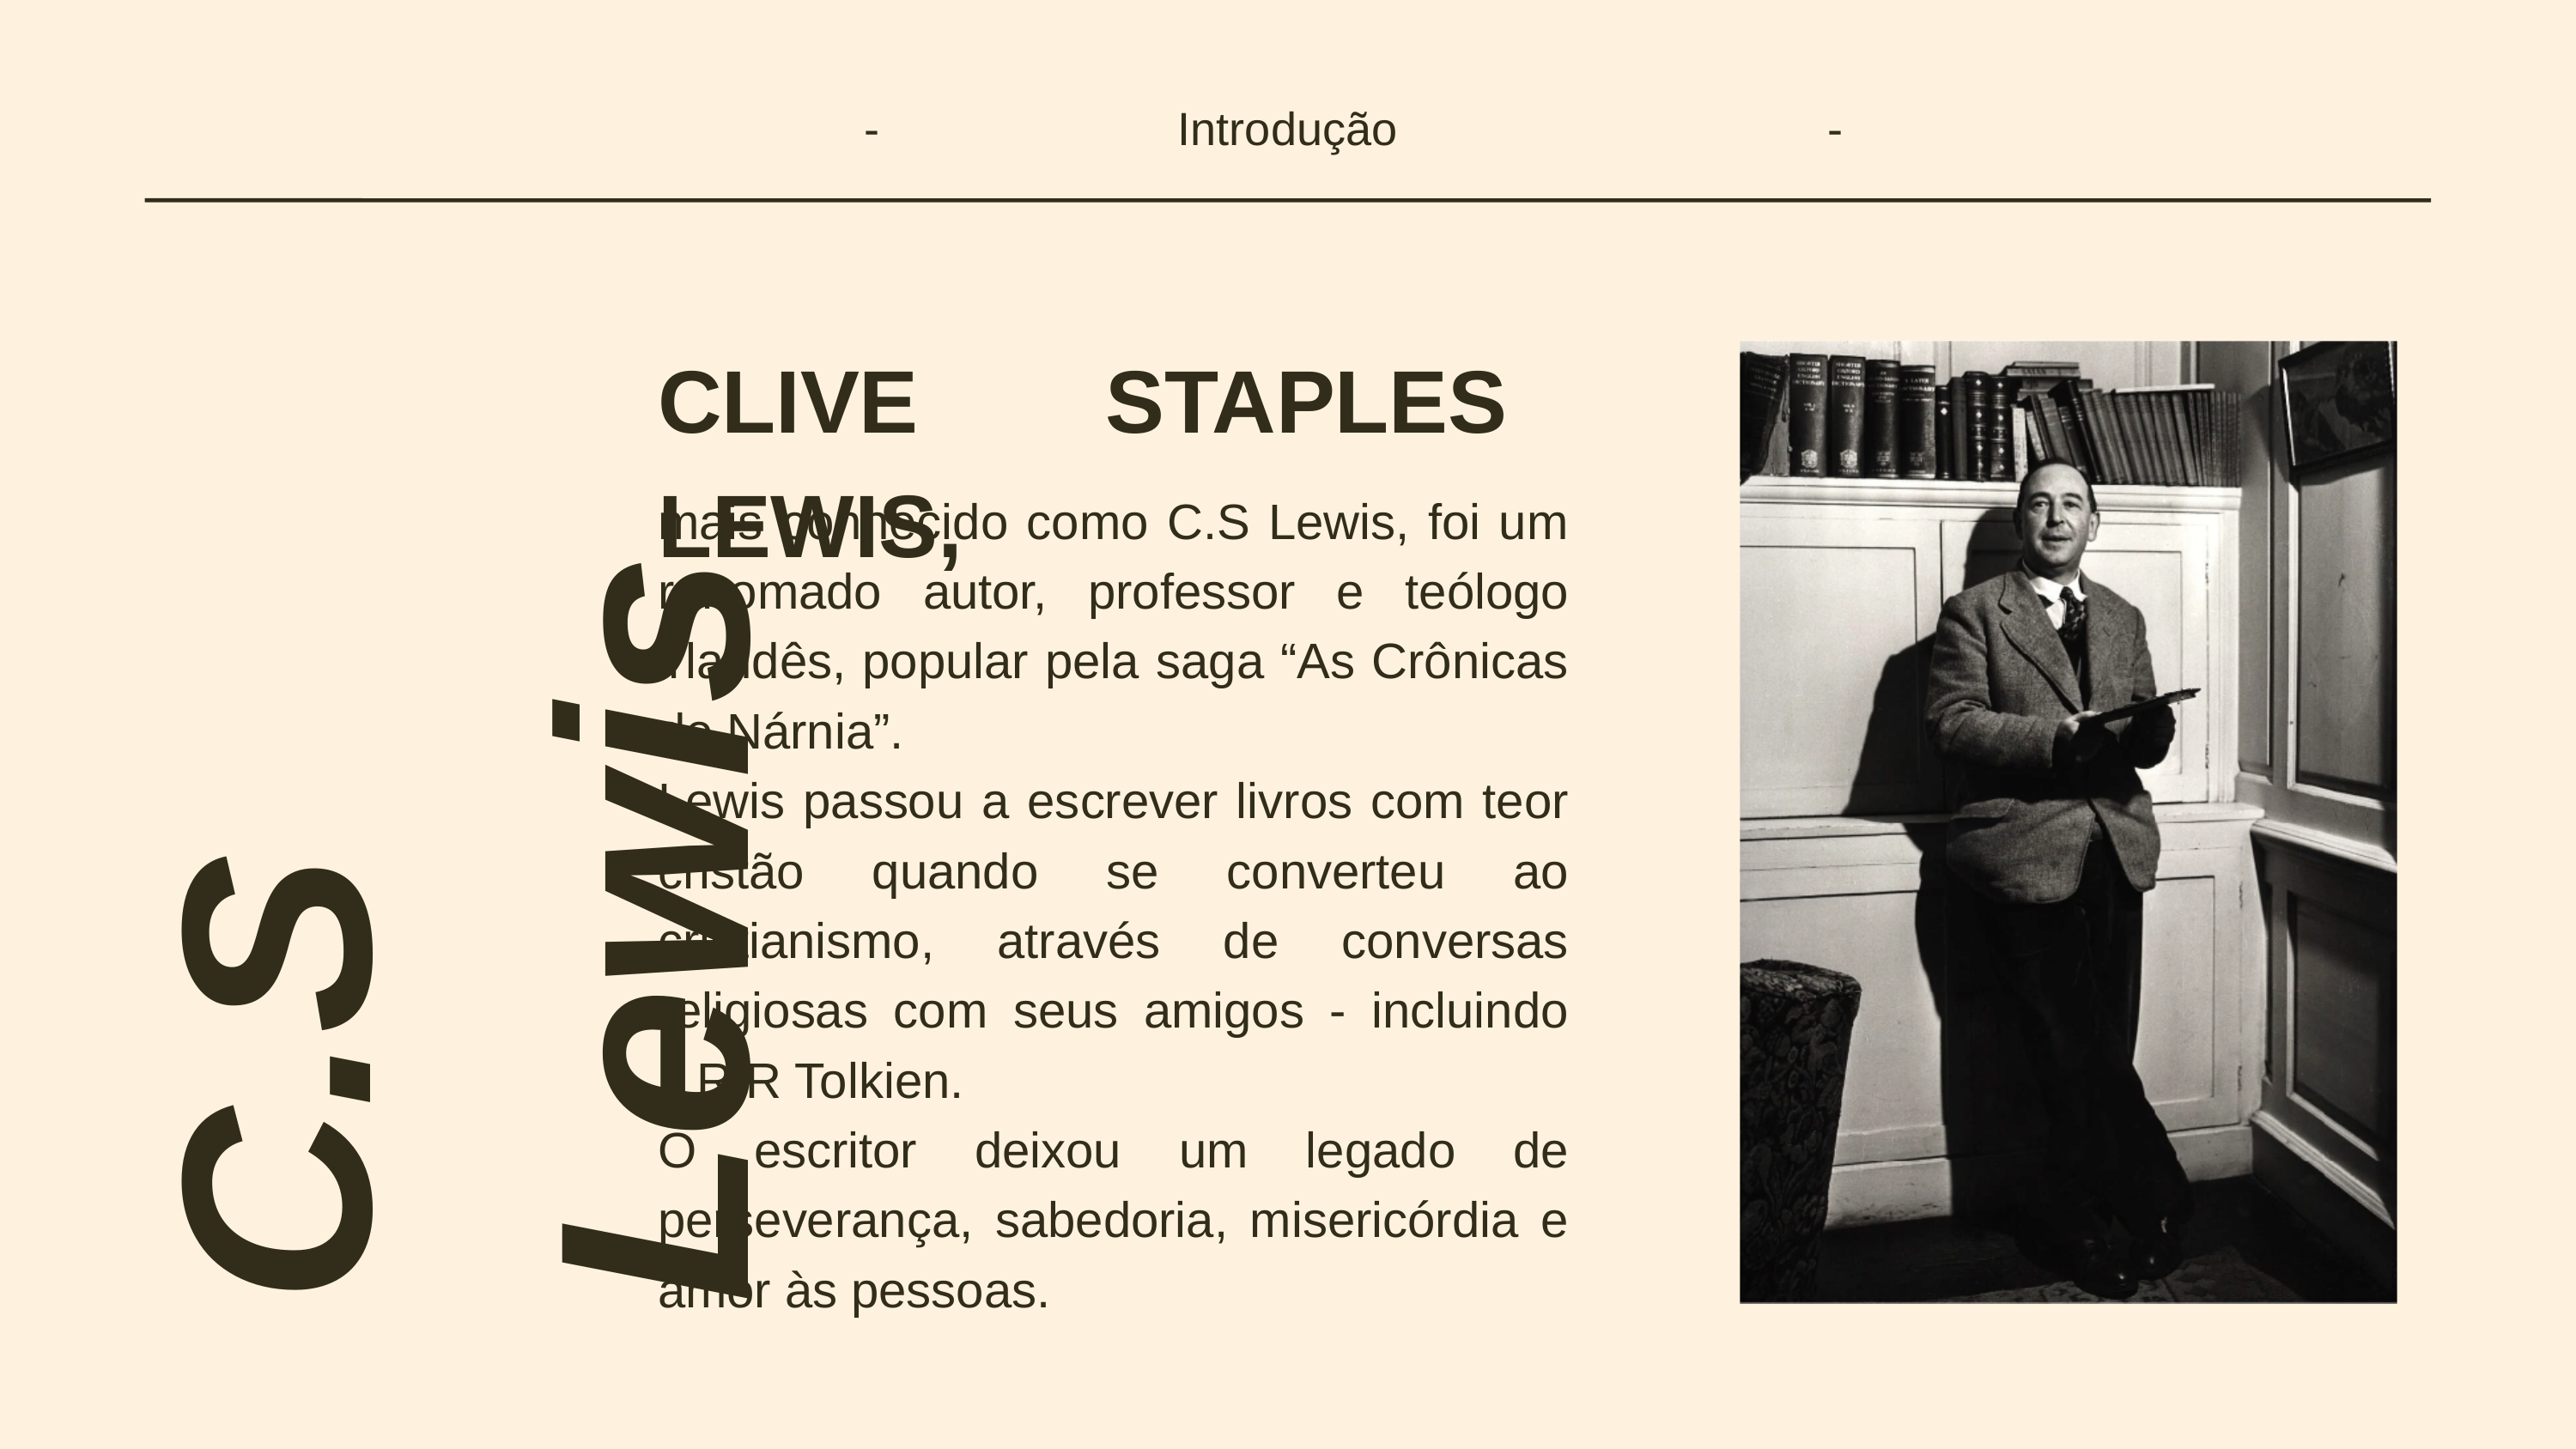

-
Introdução
-

CLIVE STAPLES LEWIS,

mais conhecido como C.S Lewis, foi um renomado autor, professor e teólogo irlandês, popular pela saga “As Crônicas de Nárnia”.
Lewis passou a escrever livros com teor cristão quando se converteu ao cristianismo, através de conversas religiosas com seus amigos - incluindo J.R.R Tolkien.
O escritor deixou um legado de perseverança, sabedoria, misericórdia e amor às pessoas.
C.S Lewis